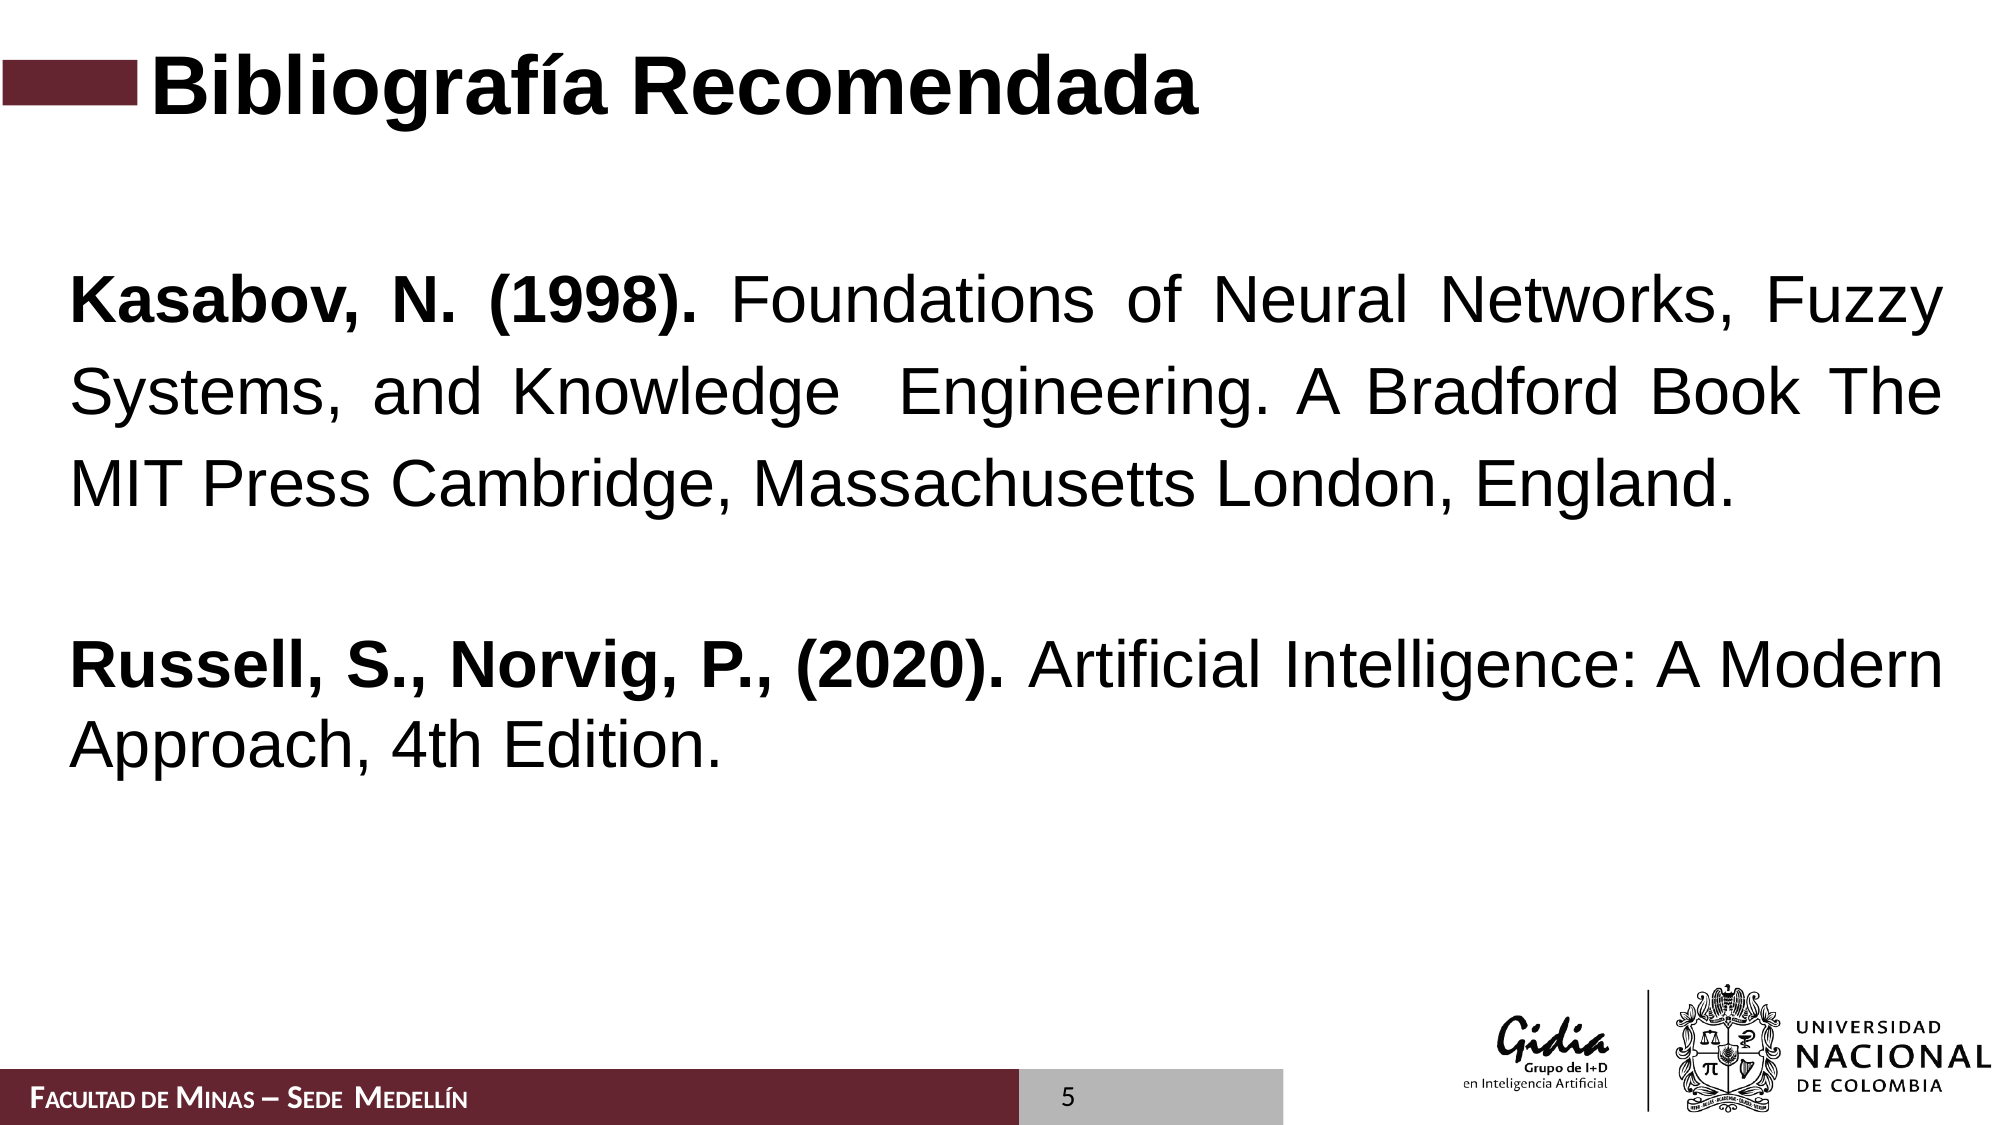

# Bibliografía Recomendada
Kasabov, N. (1998). Foundations of Neural Networks, Fuzzy Systems, and Knowledge  Engineering. A Bradford Book The MIT Press Cambridge, Massachusetts London, England.

Russell, S., Norvig, P., (2020). Artificial Intelligence: A Modern Approach, 4th Edition.

5